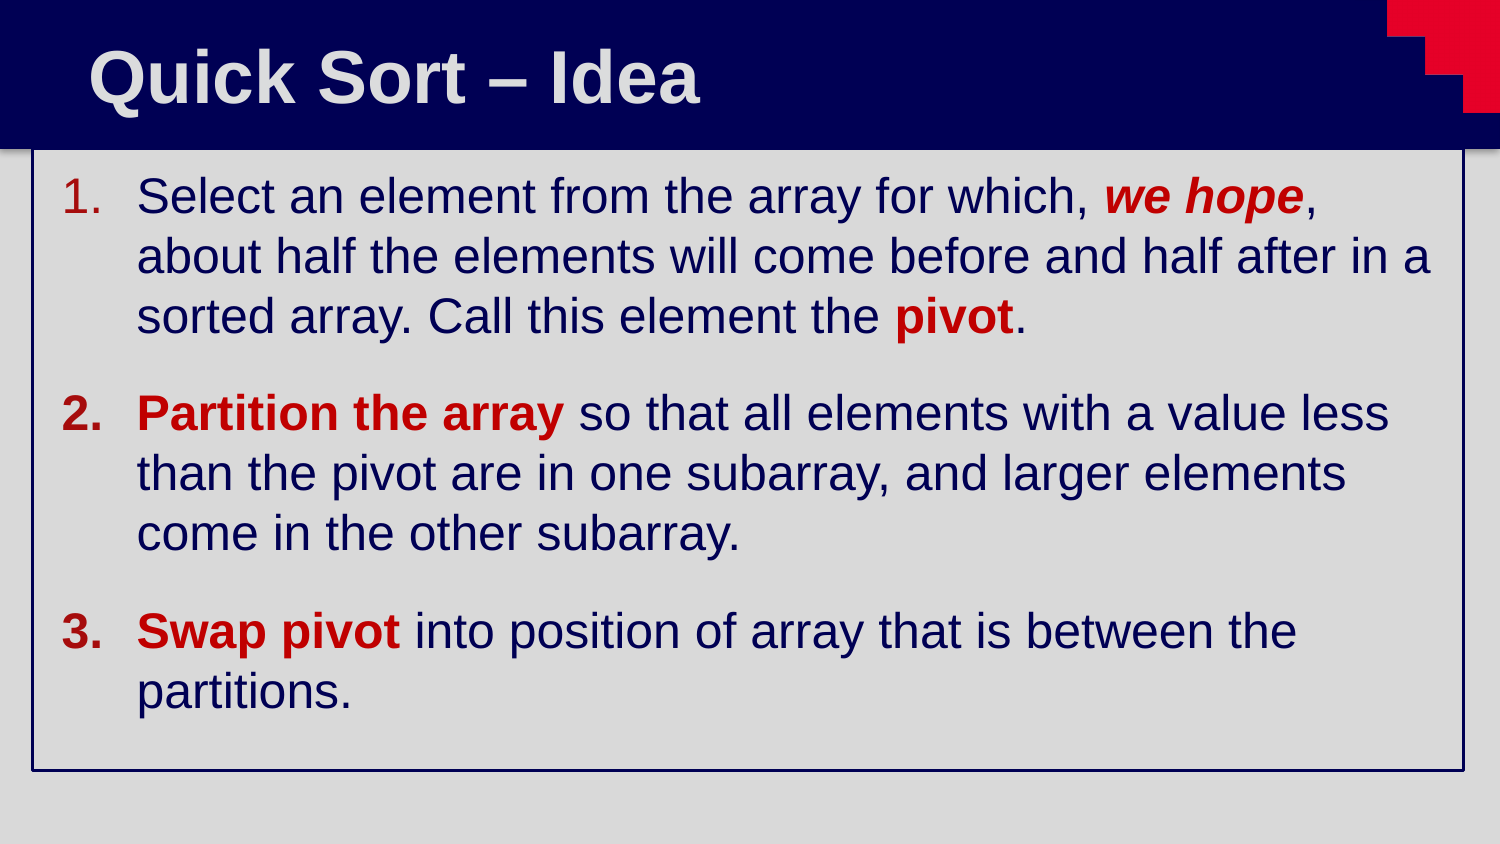

# Quick Sort – Idea
Select an element from the array for which, we hope, about half the elements will come before and half after in a sorted array. Call this element the pivot.
Partition the array so that all elements with a value less than the pivot are in one subarray, and larger elements come in the other subarray.
Swap pivot into position of array that is between the partitions.